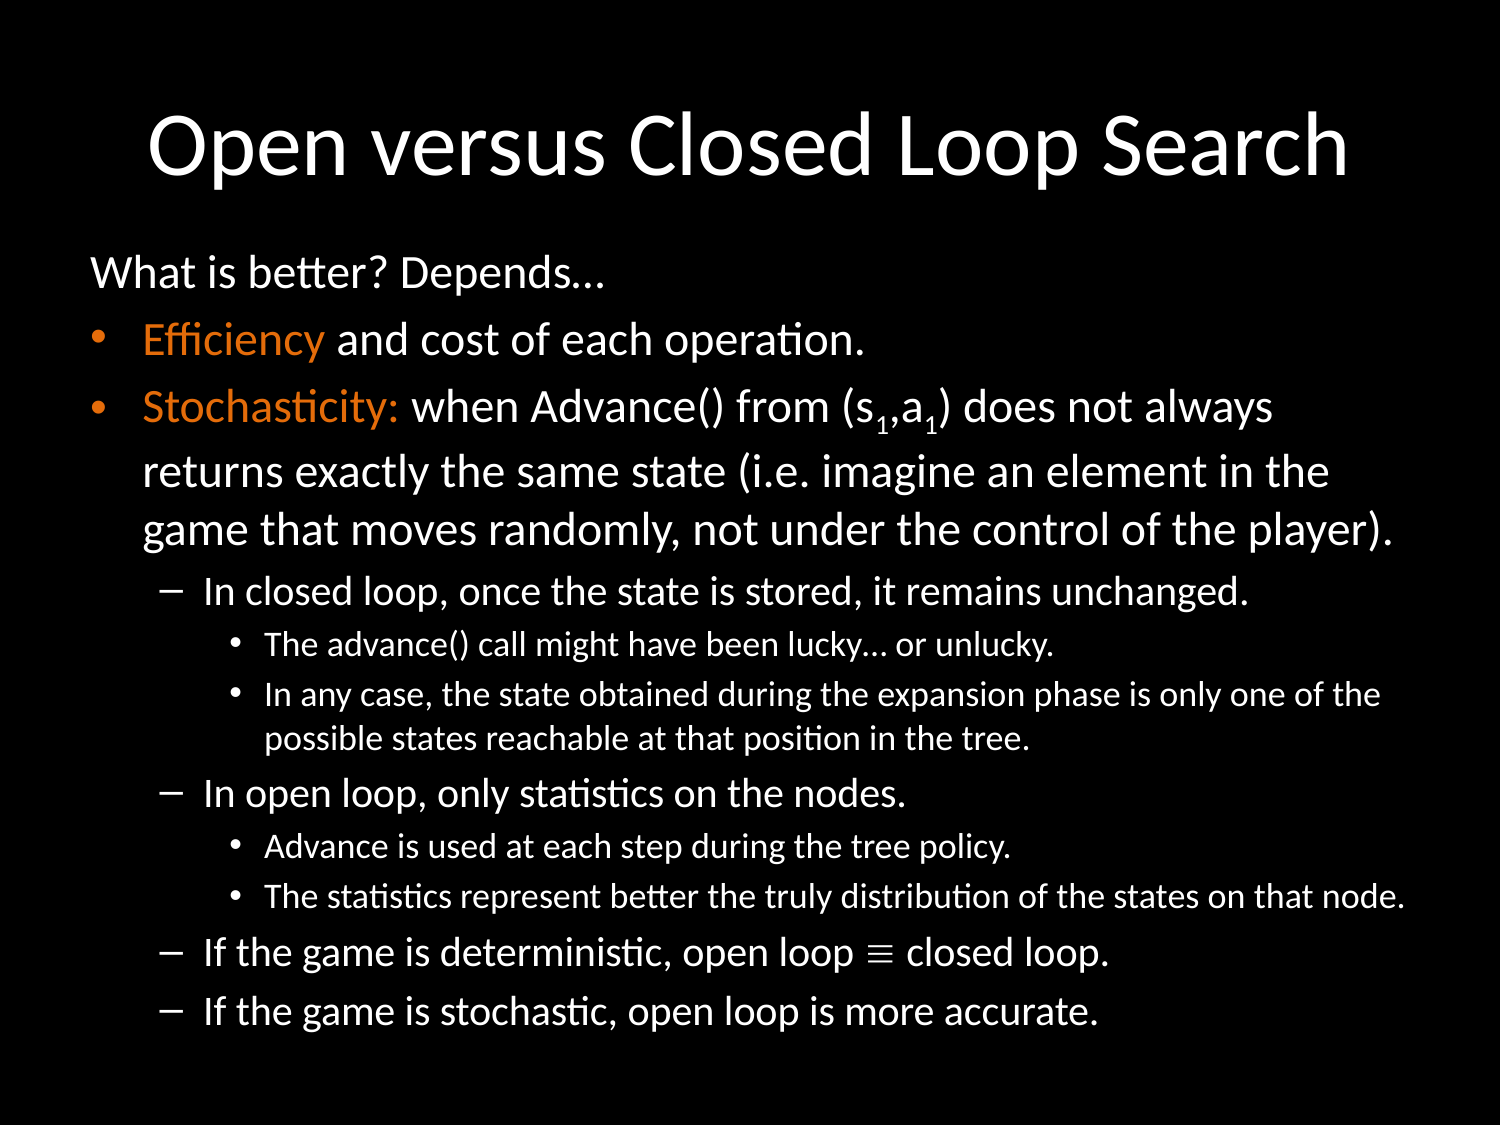

# Open versus Closed Loop Search
What is better? Depends…
Efficiency and cost of each operation.
Stochasticity: when Advance() from (s1,a1) does not always returns exactly the same state (i.e. imagine an element in the game that moves randomly, not under the control of the player).
In closed loop, once the state is stored, it remains unchanged.
The advance() call might have been lucky… or unlucky.
In any case, the state obtained during the expansion phase is only one of the possible states reachable at that position in the tree.
In open loop, only statistics on the nodes.
Advance is used at each step during the tree policy.
The statistics represent better the truly distribution of the states on that node.
If the game is deterministic, open loop ≡ closed loop.
If the game is stochastic, open loop is more accurate.